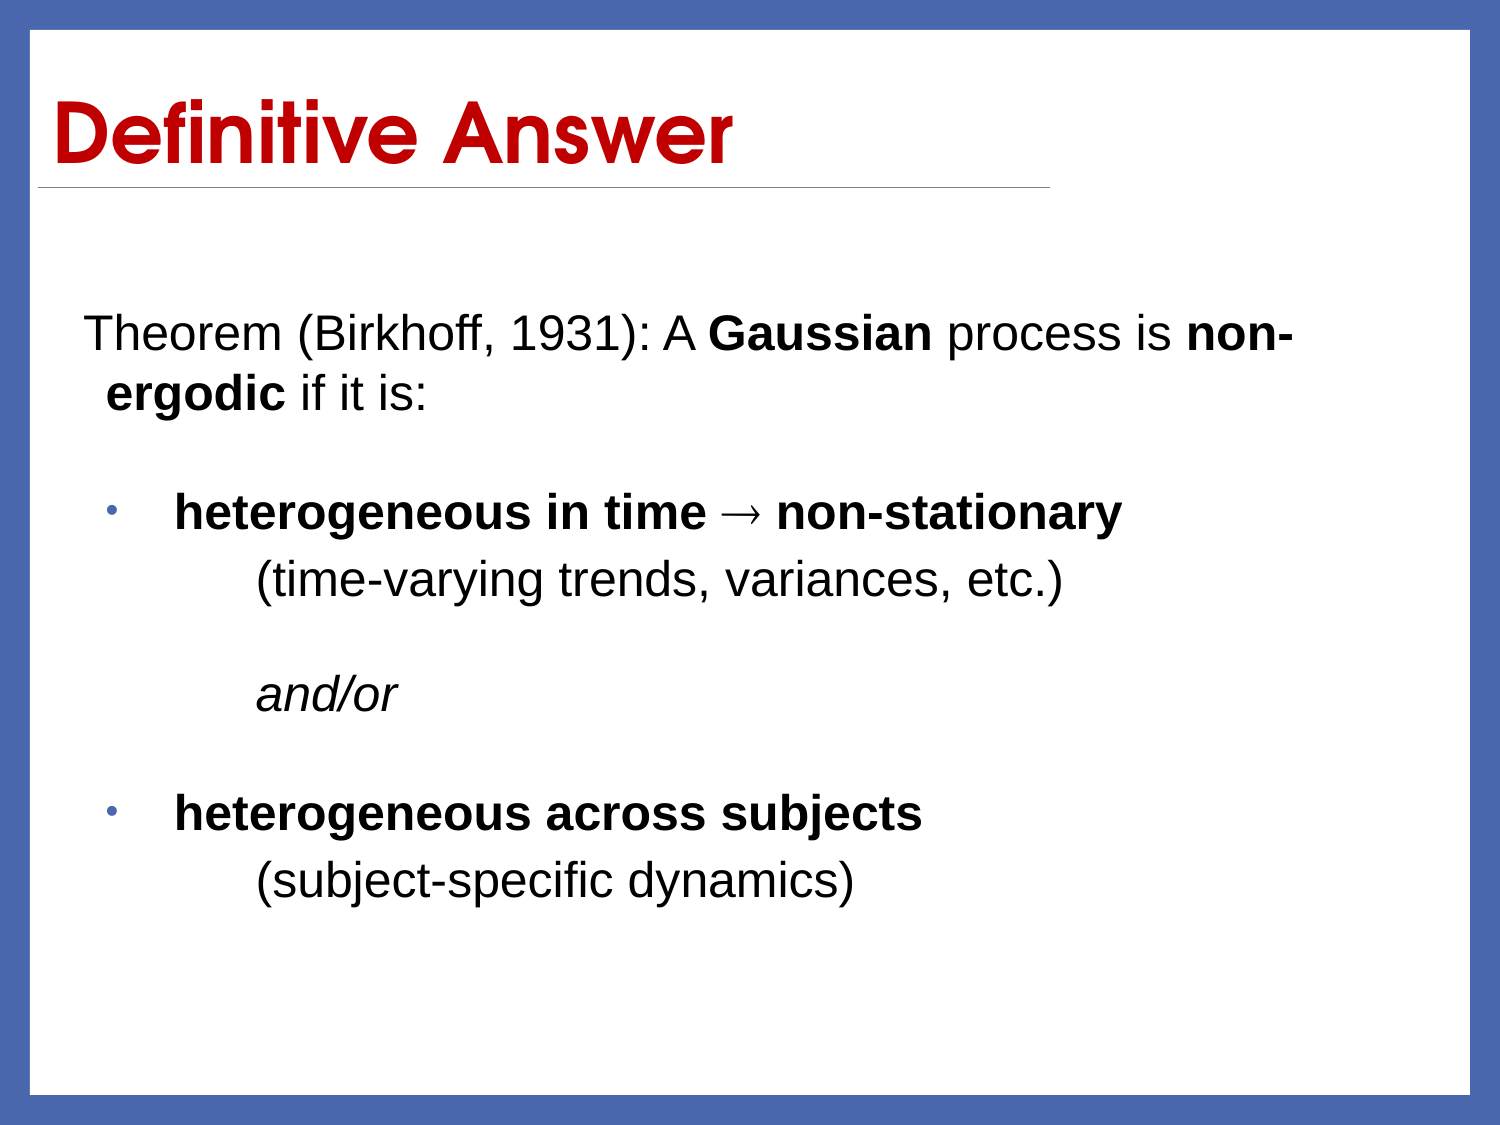

# Definitive Answer

Theorem (Birkhoff, 1931): A Gaussian process is non-ergodic if it is:

   heterogeneous in time → non-stationary
		(time-varying trends, variances, etc.)

   	and/or

   heterogeneous across subjects
		(subject-specific dynamics)